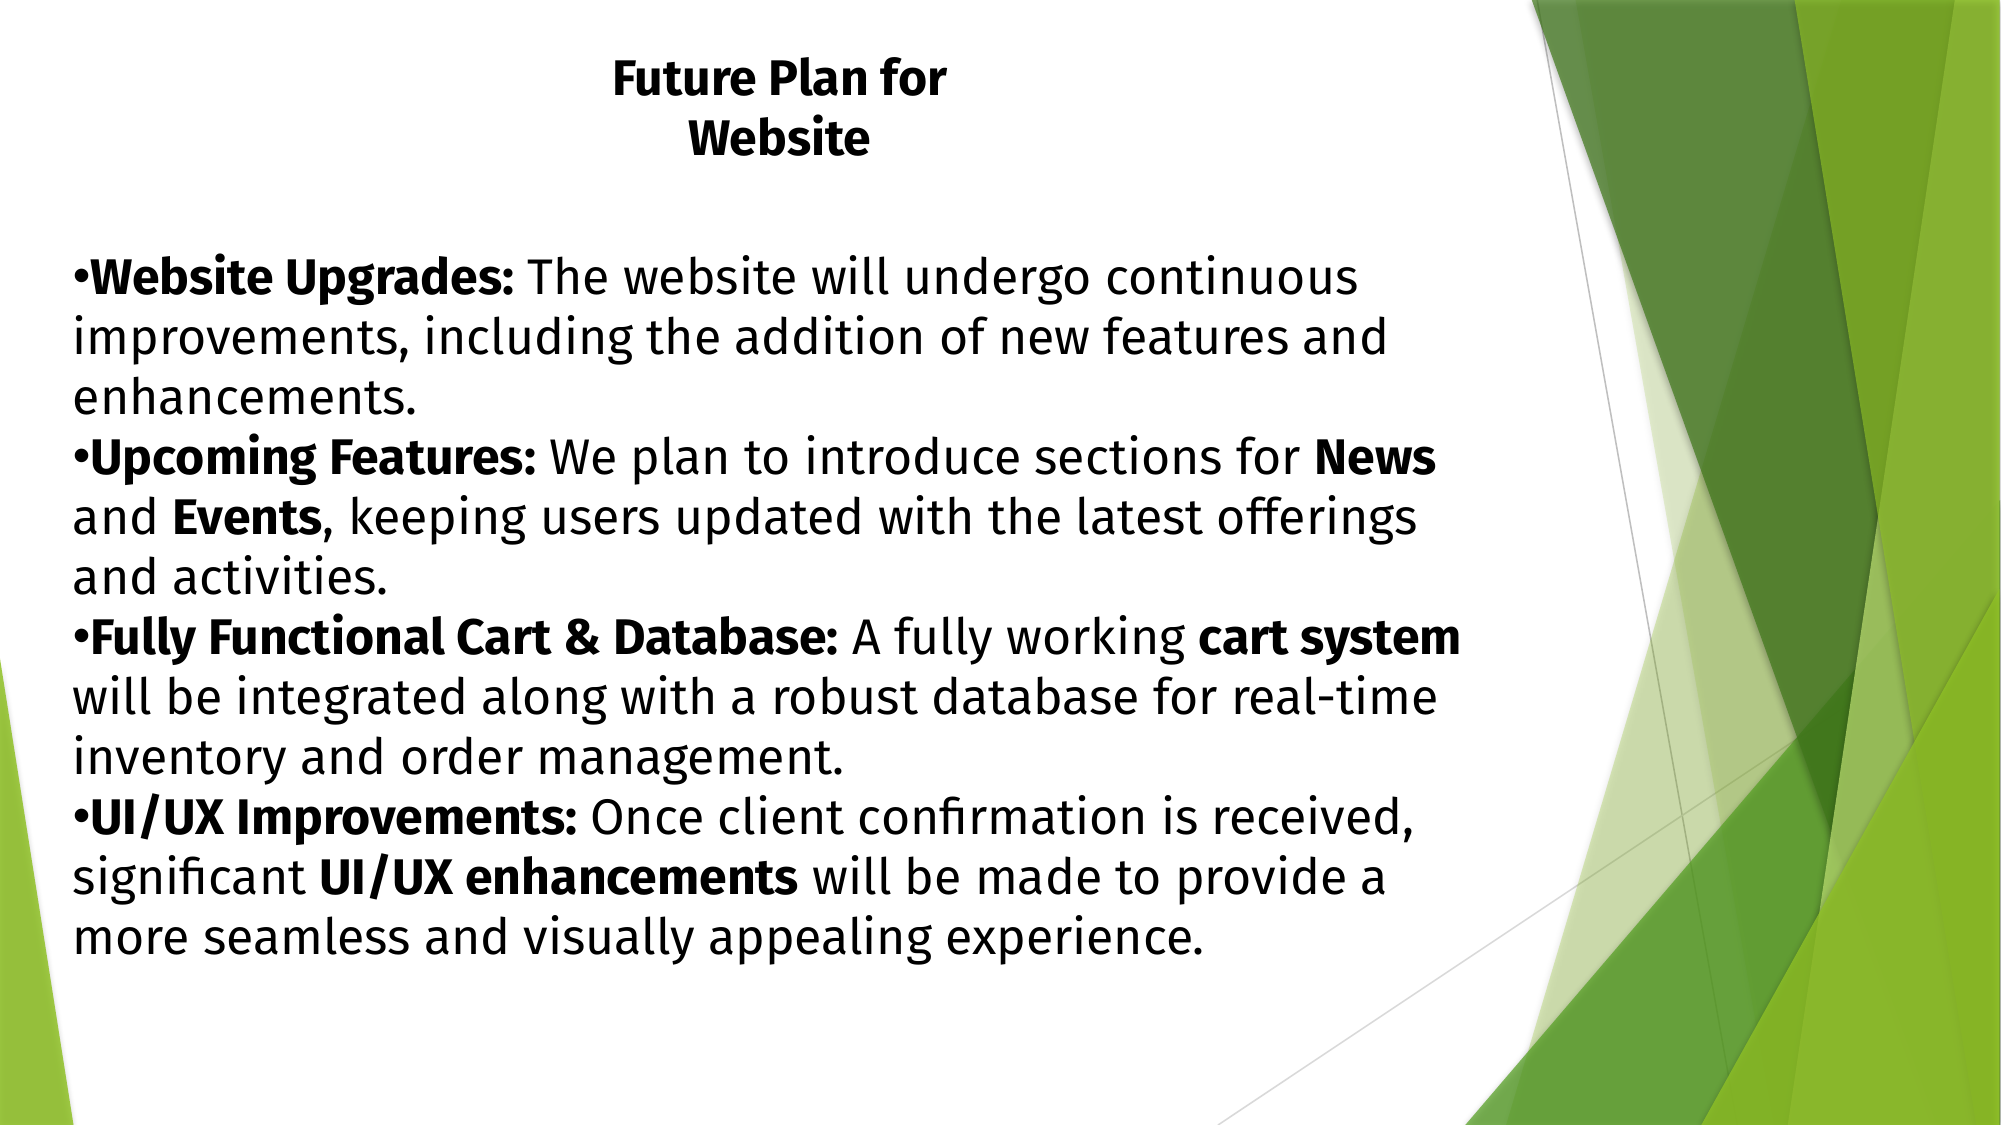

Future Plan for Website
Website Upgrades: The website will undergo continuous improvements, including the addition of new features and enhancements.
Upcoming Features: We plan to introduce sections for News and Events, keeping users updated with the latest offerings and activities.
Fully Functional Cart & Database: A fully working cart system will be integrated along with a robust database for real-time inventory and order management.
UI/UX Improvements: Once client confirmation is received, significant UI/UX enhancements will be made to provide a more seamless and visually appealing experience.